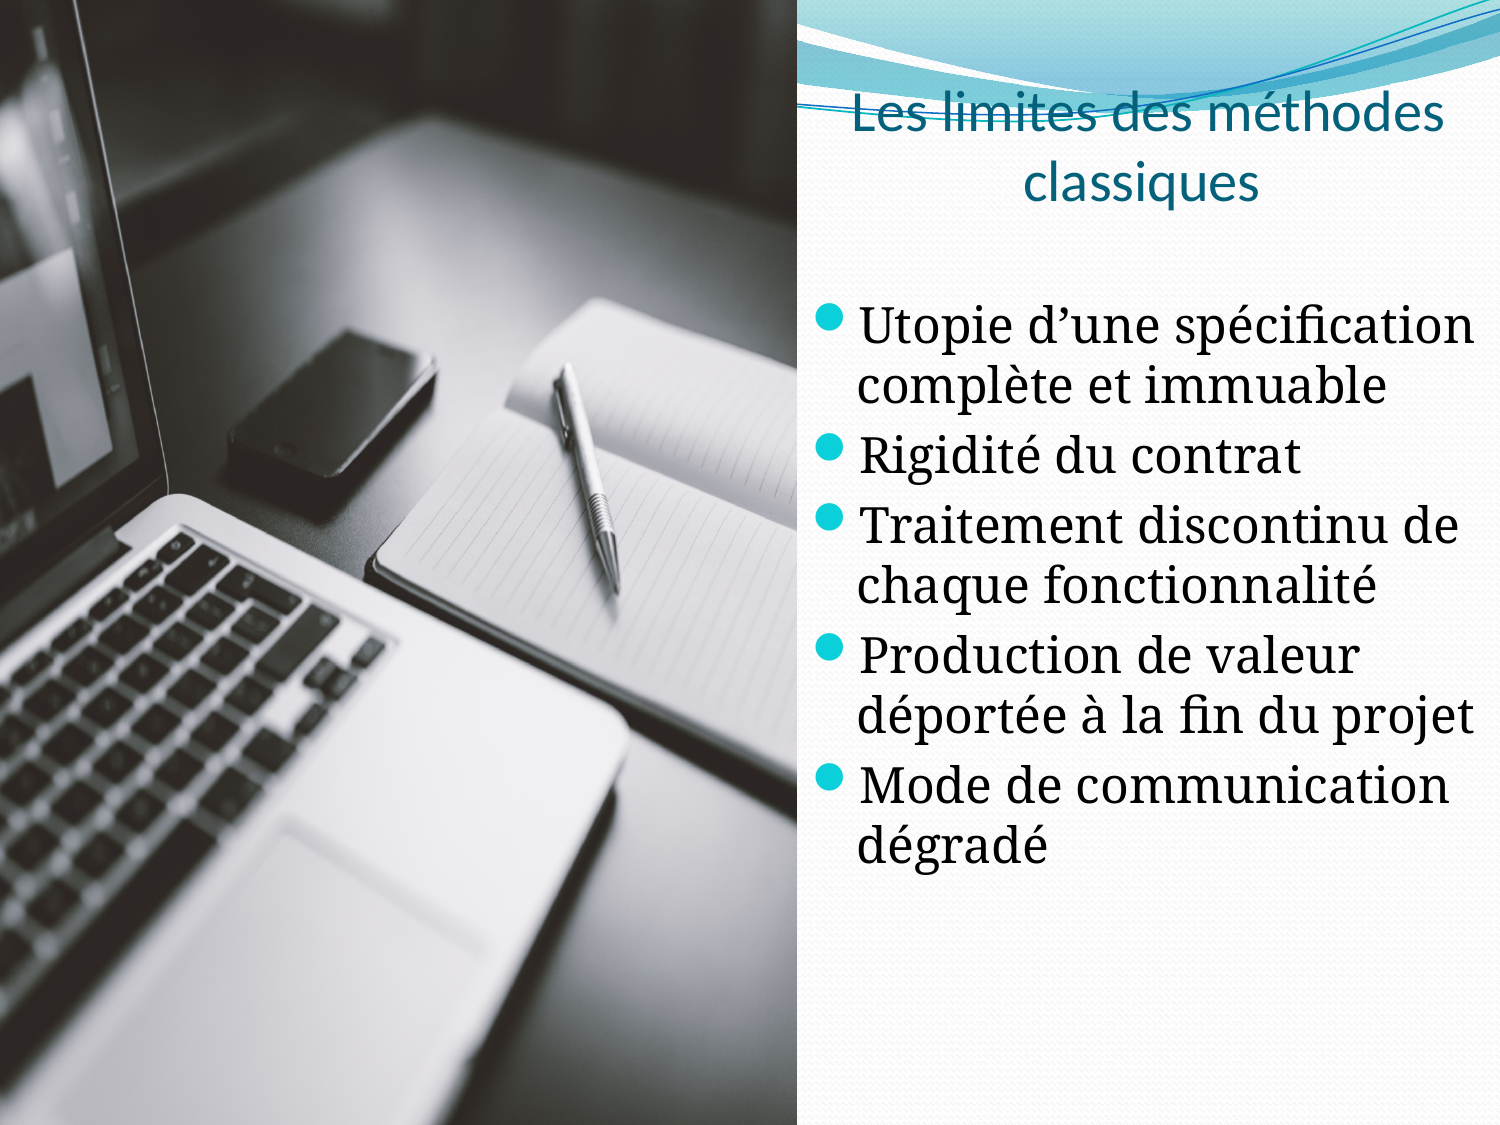

# Les limites des méthodes classiques

Utopie d’une spécification complète et immuable
Rigidité du contrat
Traitement discontinu de chaque fonctionnalité
Production de valeur déportée à la fin du projet
Mode de communication dégradé